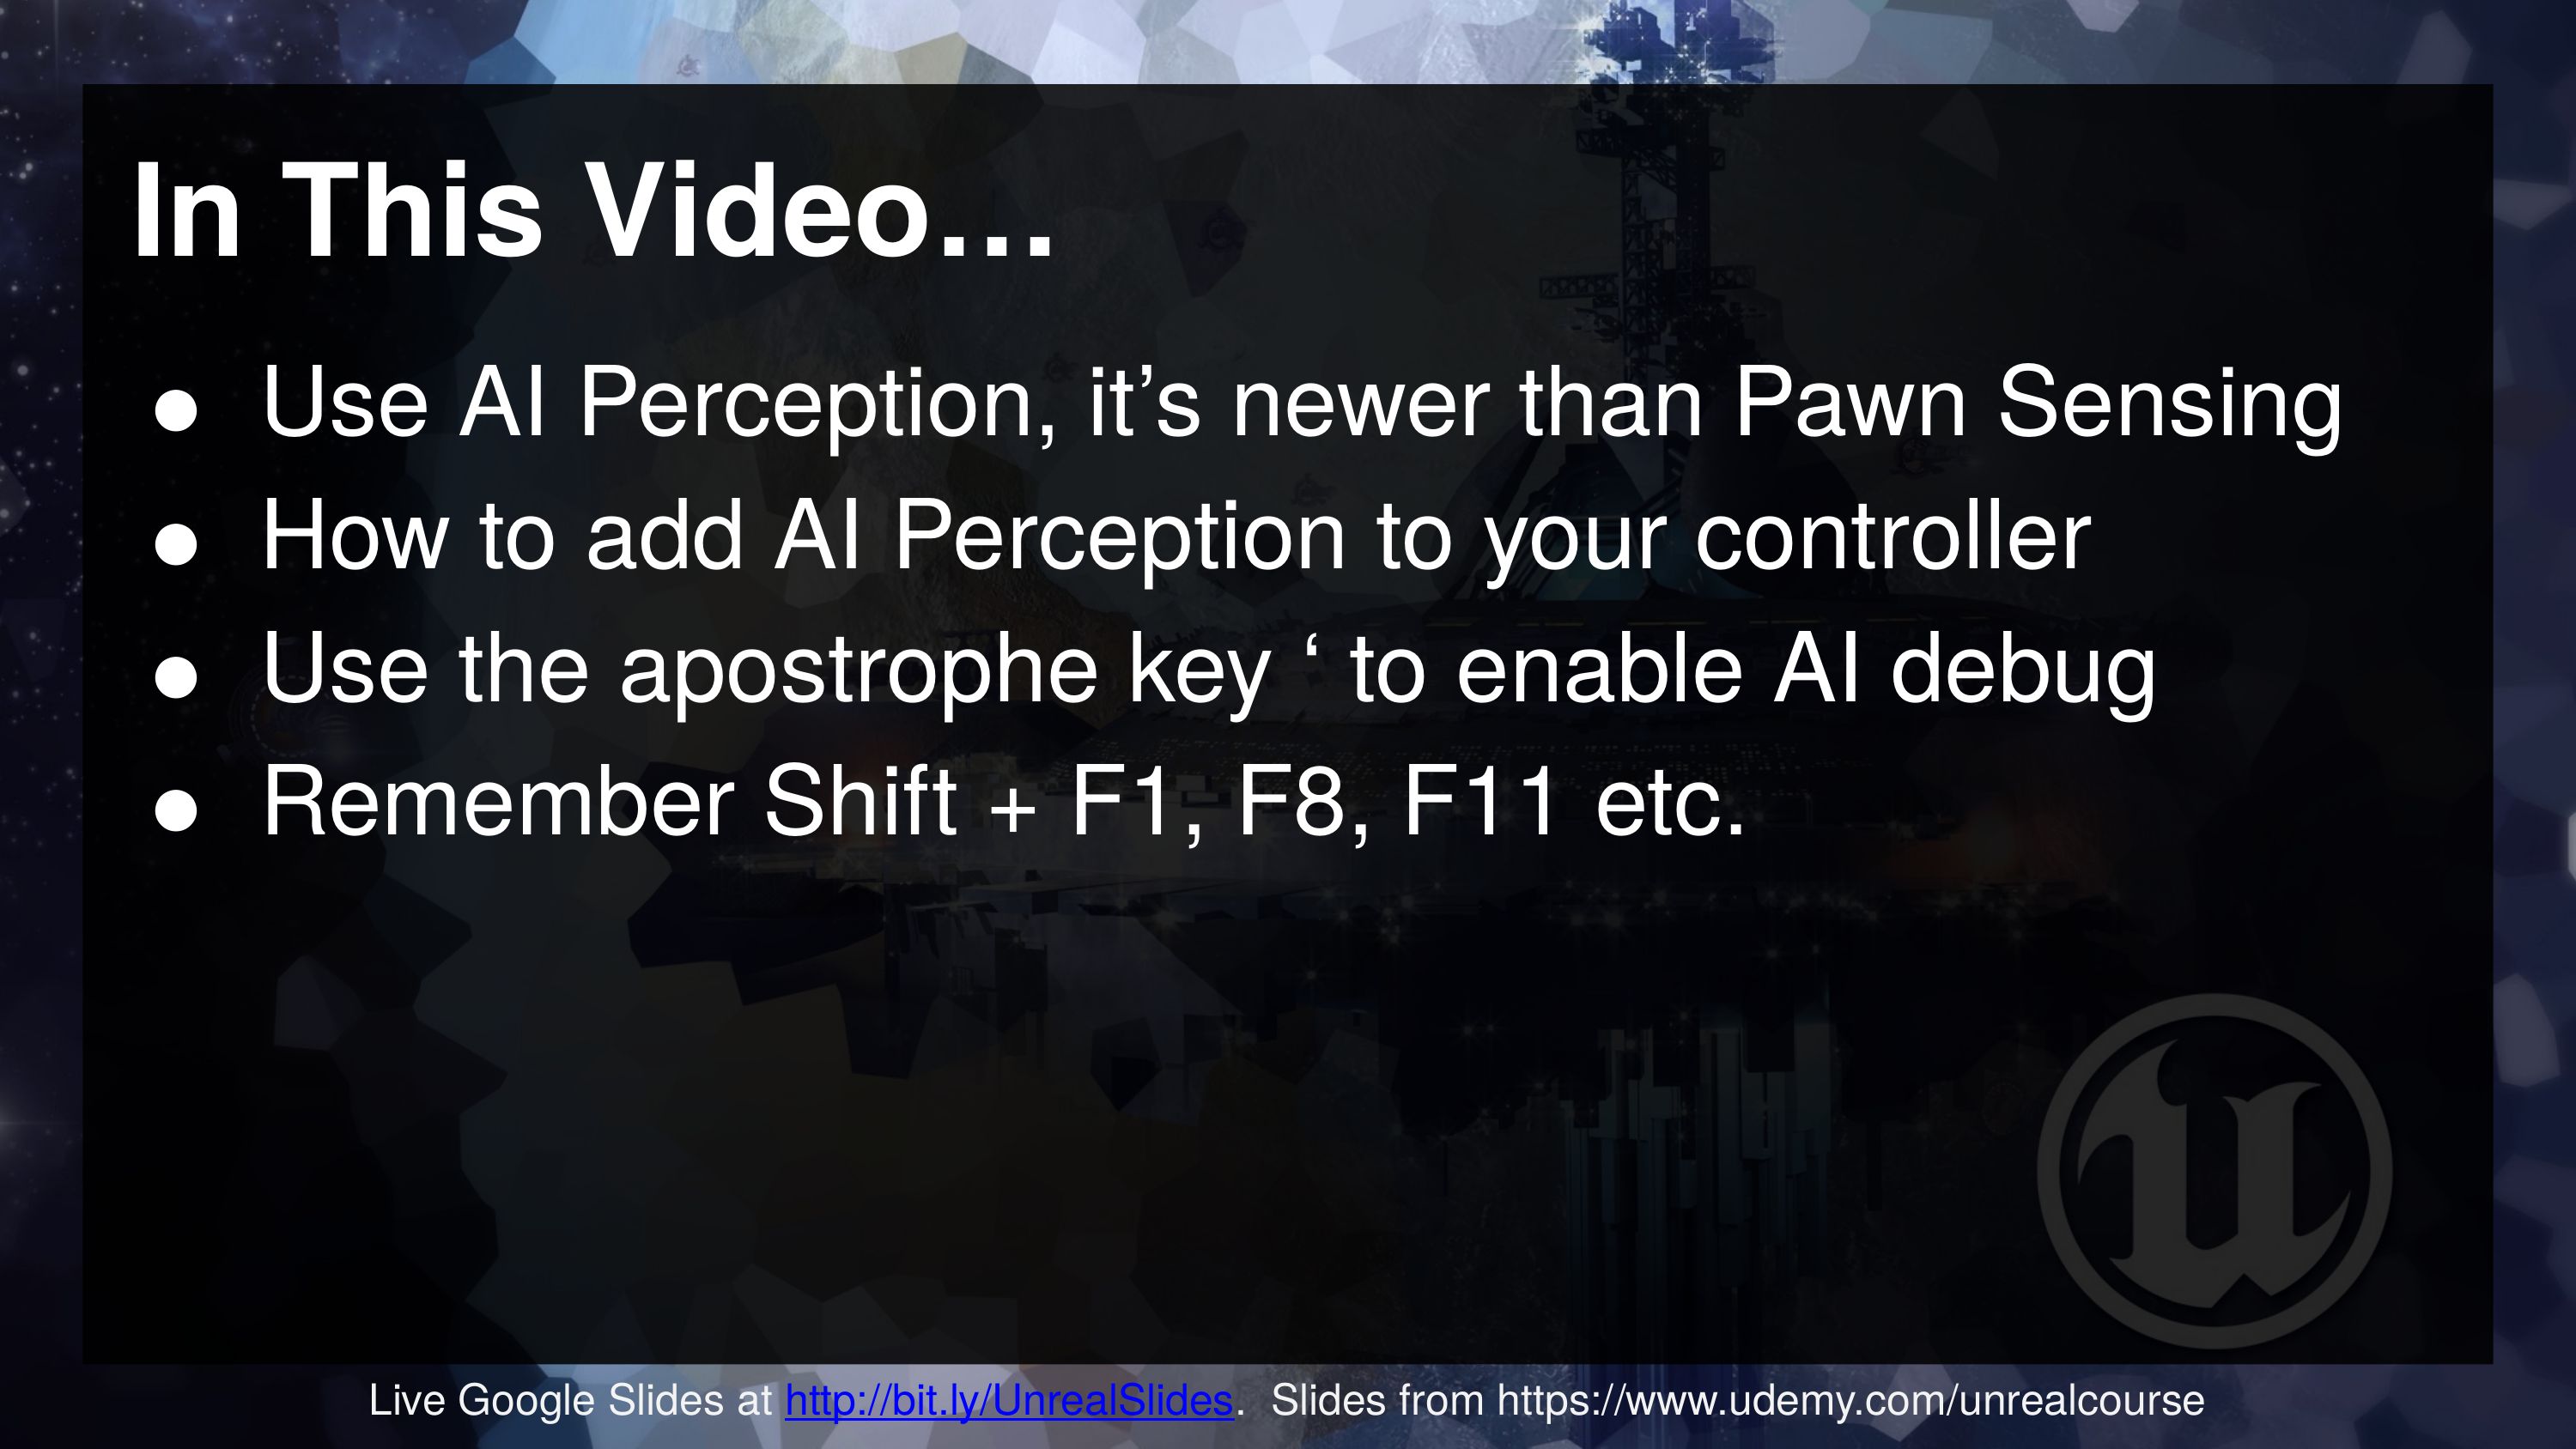

# In This Video…
Use AI Perception, it’s newer than Pawn Sensing
How to add AI Perception to your controller
Use the apostrophe key ‘ to enable AI debug
Remember Shift + F1, F8, F11 etc.